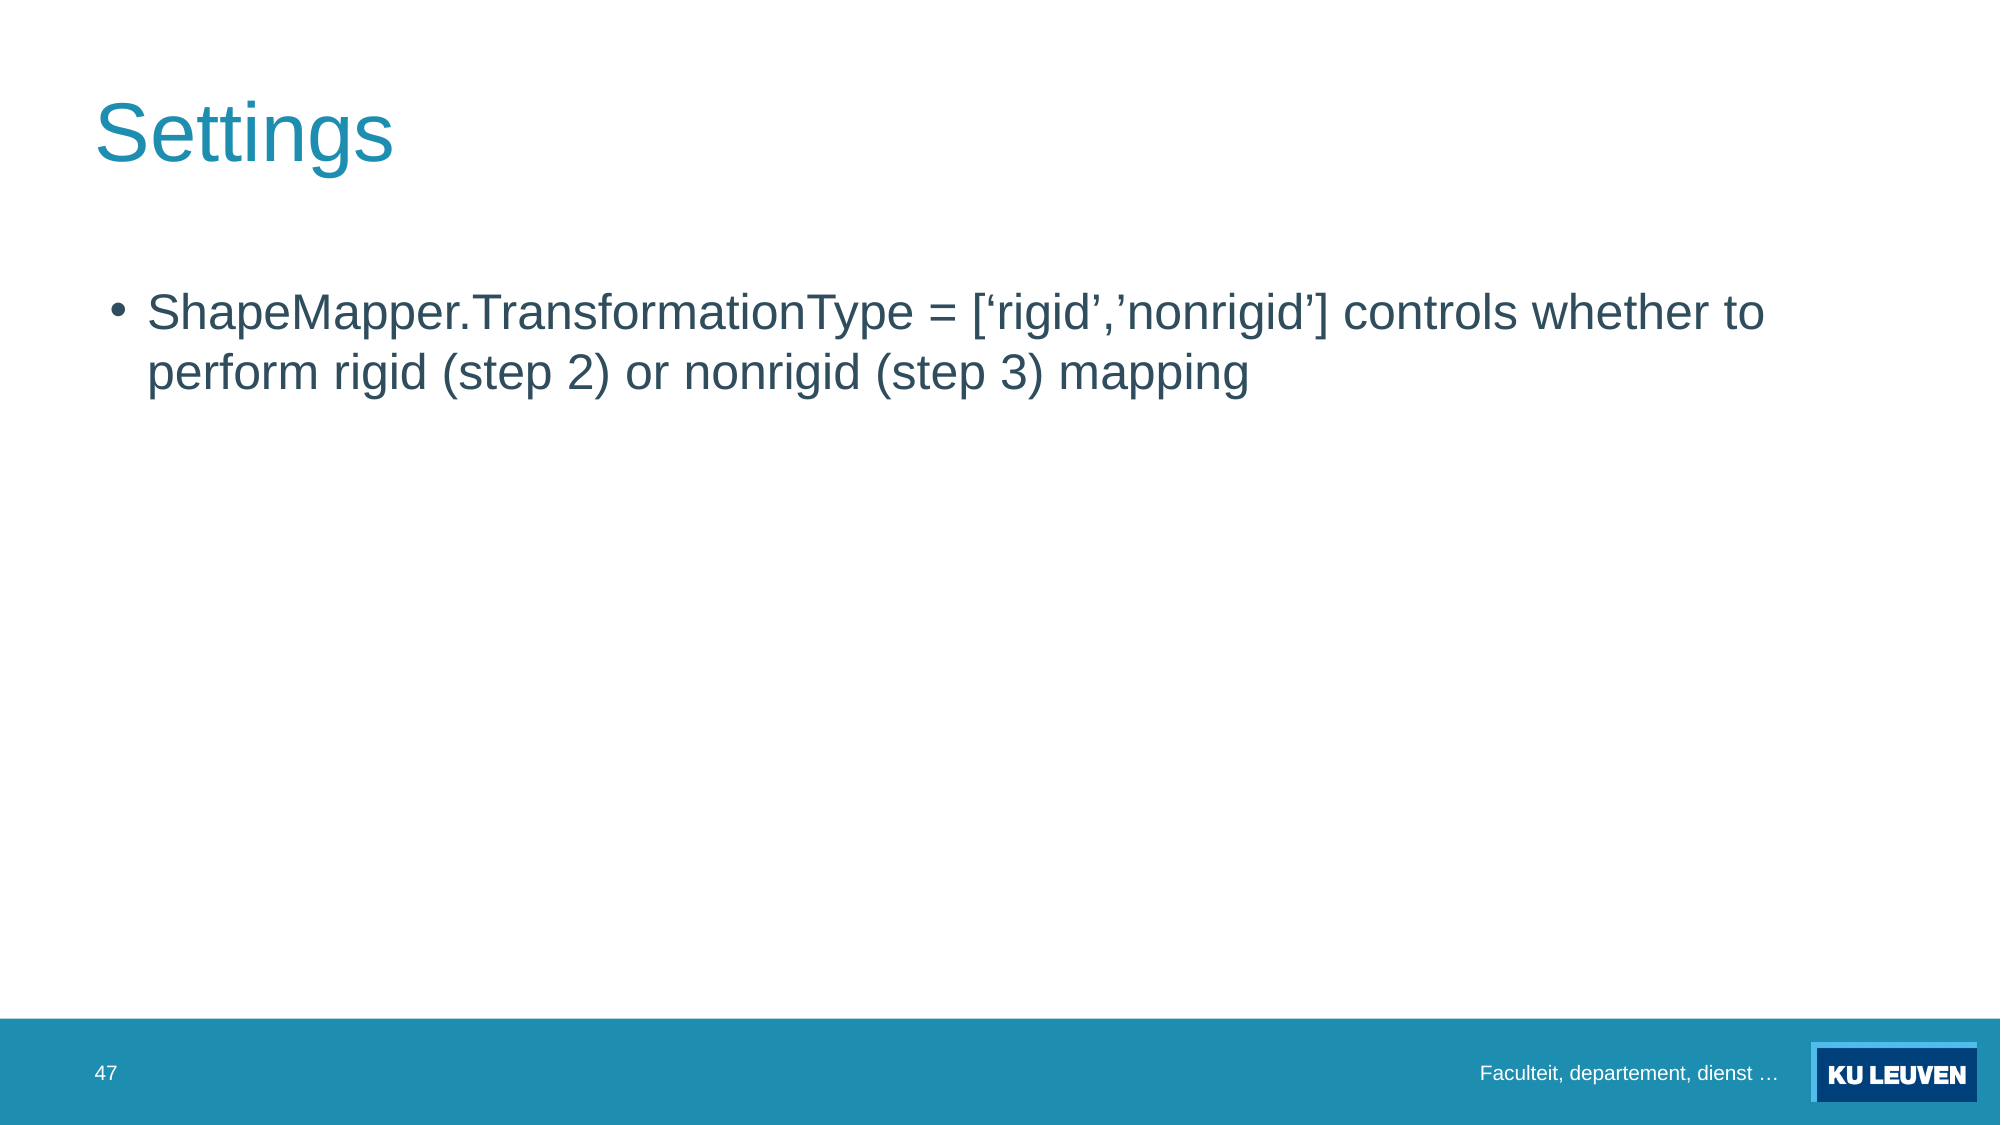

# Settings
ShapeMapper.TransformationType = [‘rigid’,’nonrigid’] controls whether to perform rigid (step 2) or nonrigid (step 3) mapping

47
Faculteit, departement, dienst …